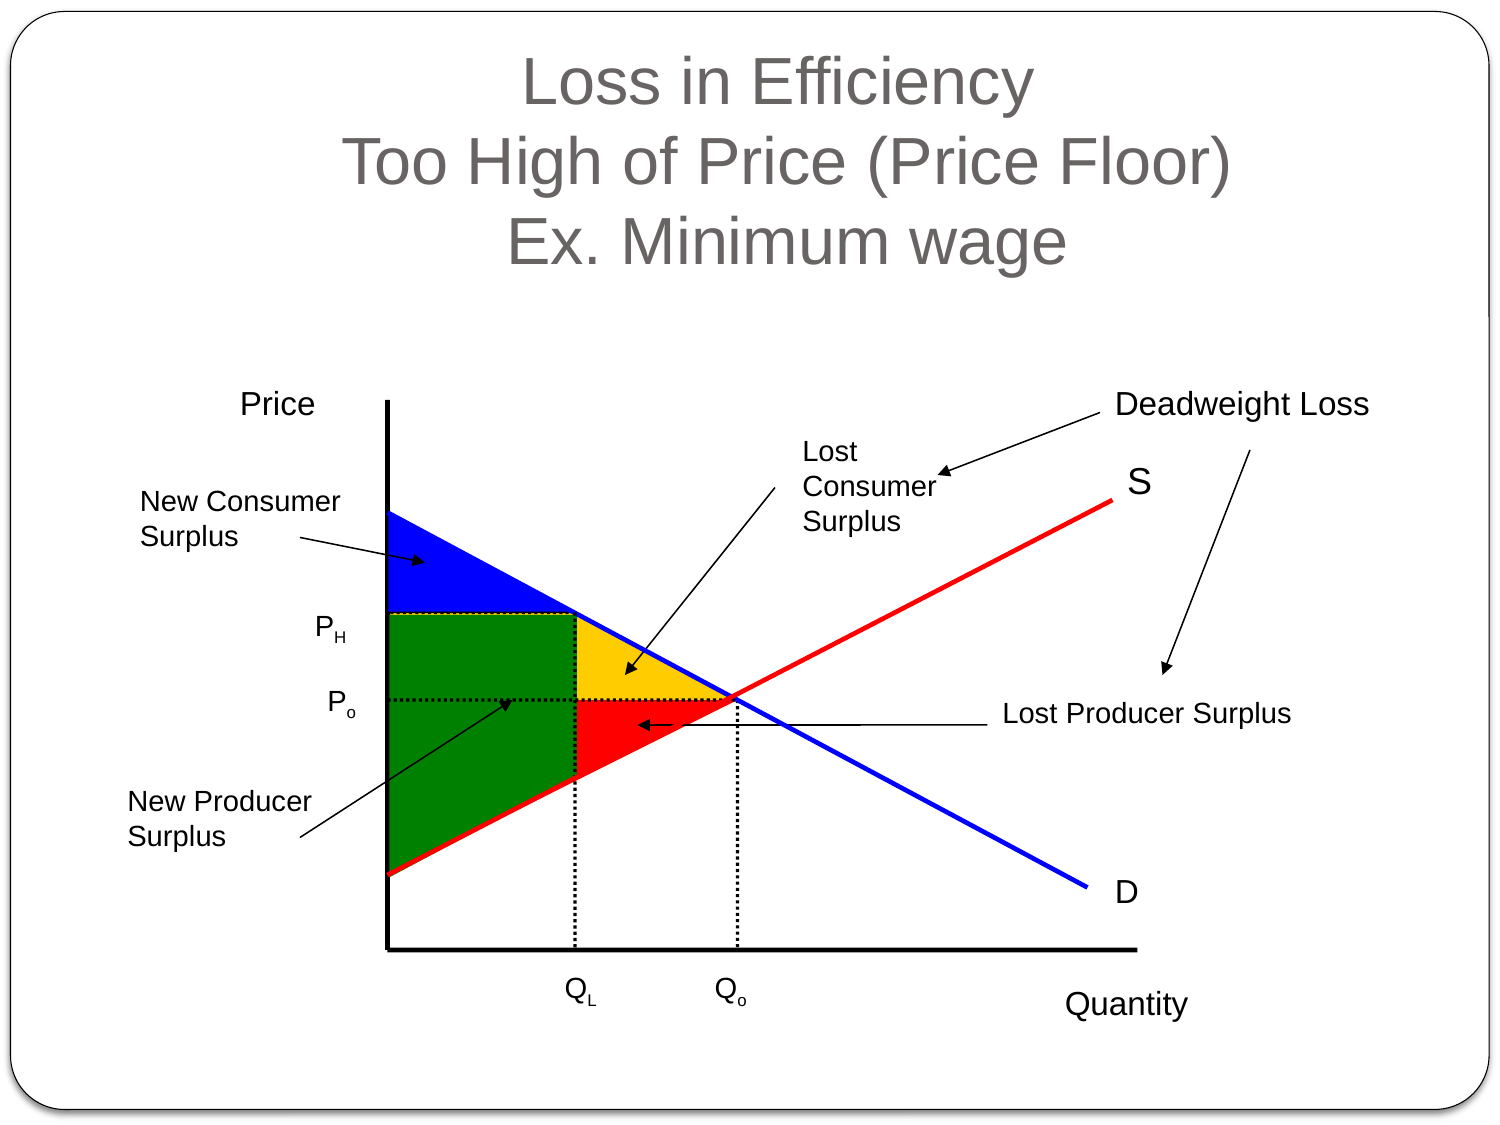

# Loss in Efficiency Too High of Price (Price Floor) Ex. Minimum wage
Price

Quantity
Deadweight Loss

Lost Consumer Surplus

S
New Consumer Surplus

PH

New Producer Surplus
Po
Lost Producer Surplus

D
QL
Qo